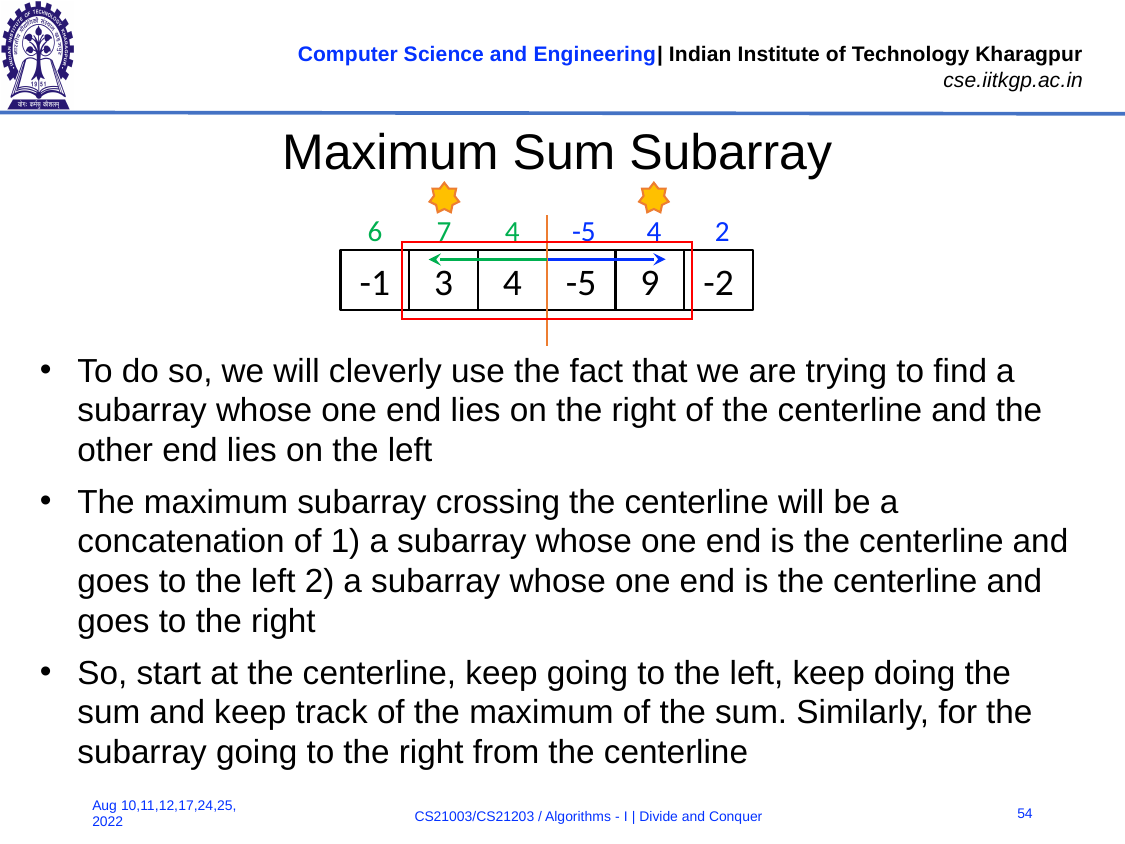

# Maximum Sum Subarray

-5
4
2
6
7
4

-1
3
4
-5
9
-2
To do so, we will cleverly use the fact that we are trying to find a subarray whose one end lies on the right of the centerline and the other end lies on the left
The maximum subarray crossing the centerline will be a concatenation of 1) a subarray whose one end is the centerline and goes to the left 2) a subarray whose one end is the centerline and goes to the right
So, start at the centerline, keep going to the left, keep doing the sum and keep track of the maximum of the sum. Similarly, for the subarray going to the right from the centerline
54
Aug 10,11,12,17,24,25, 2022

CS21003/CS21203 / Algorithms - I | Divide and Conquer